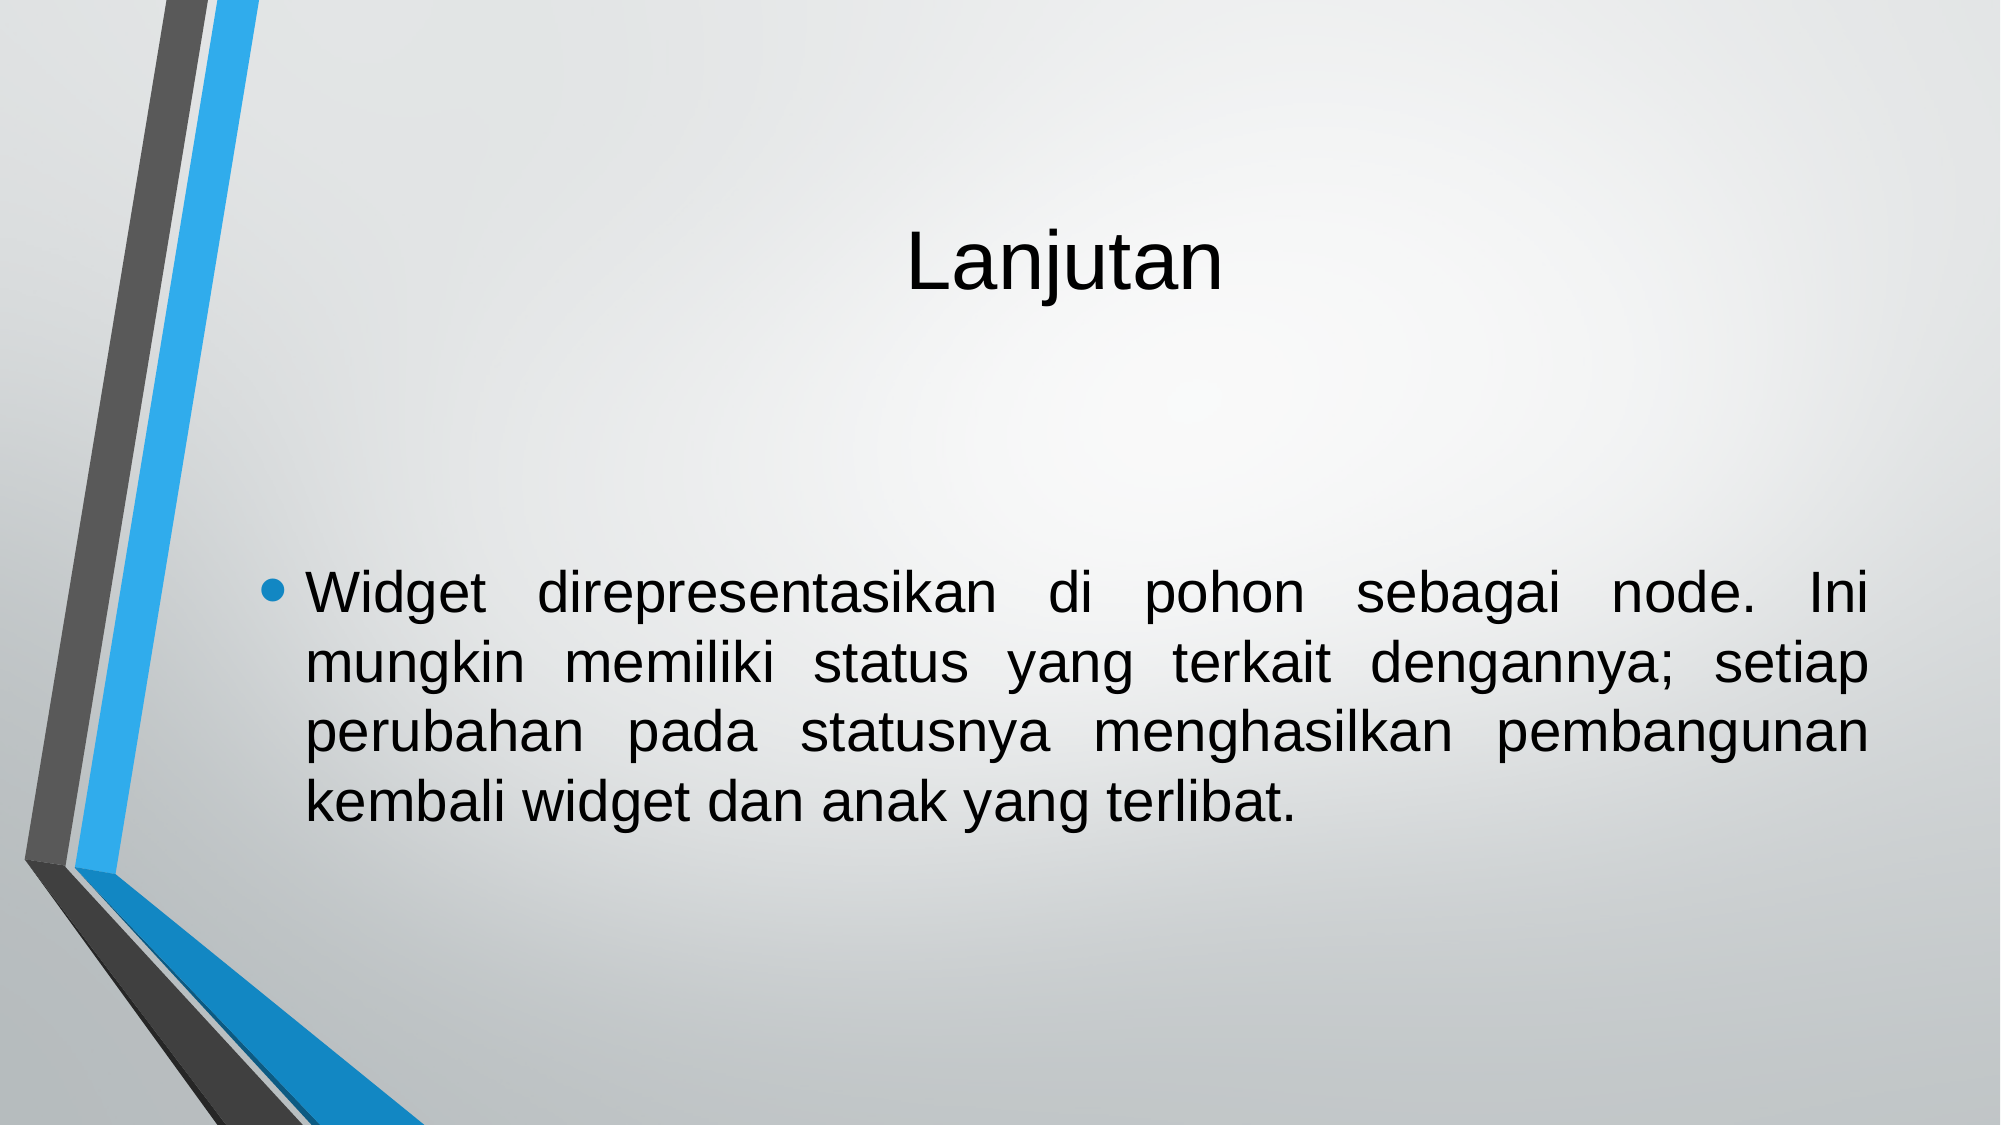

# Lanjutan
Widget direpresentasikan di pohon sebagai node. Ini mungkin memiliki status yang terkait dengannya; setiap perubahan pada statusnya menghasilkan pembangunan kembali widget dan anak yang terlibat.